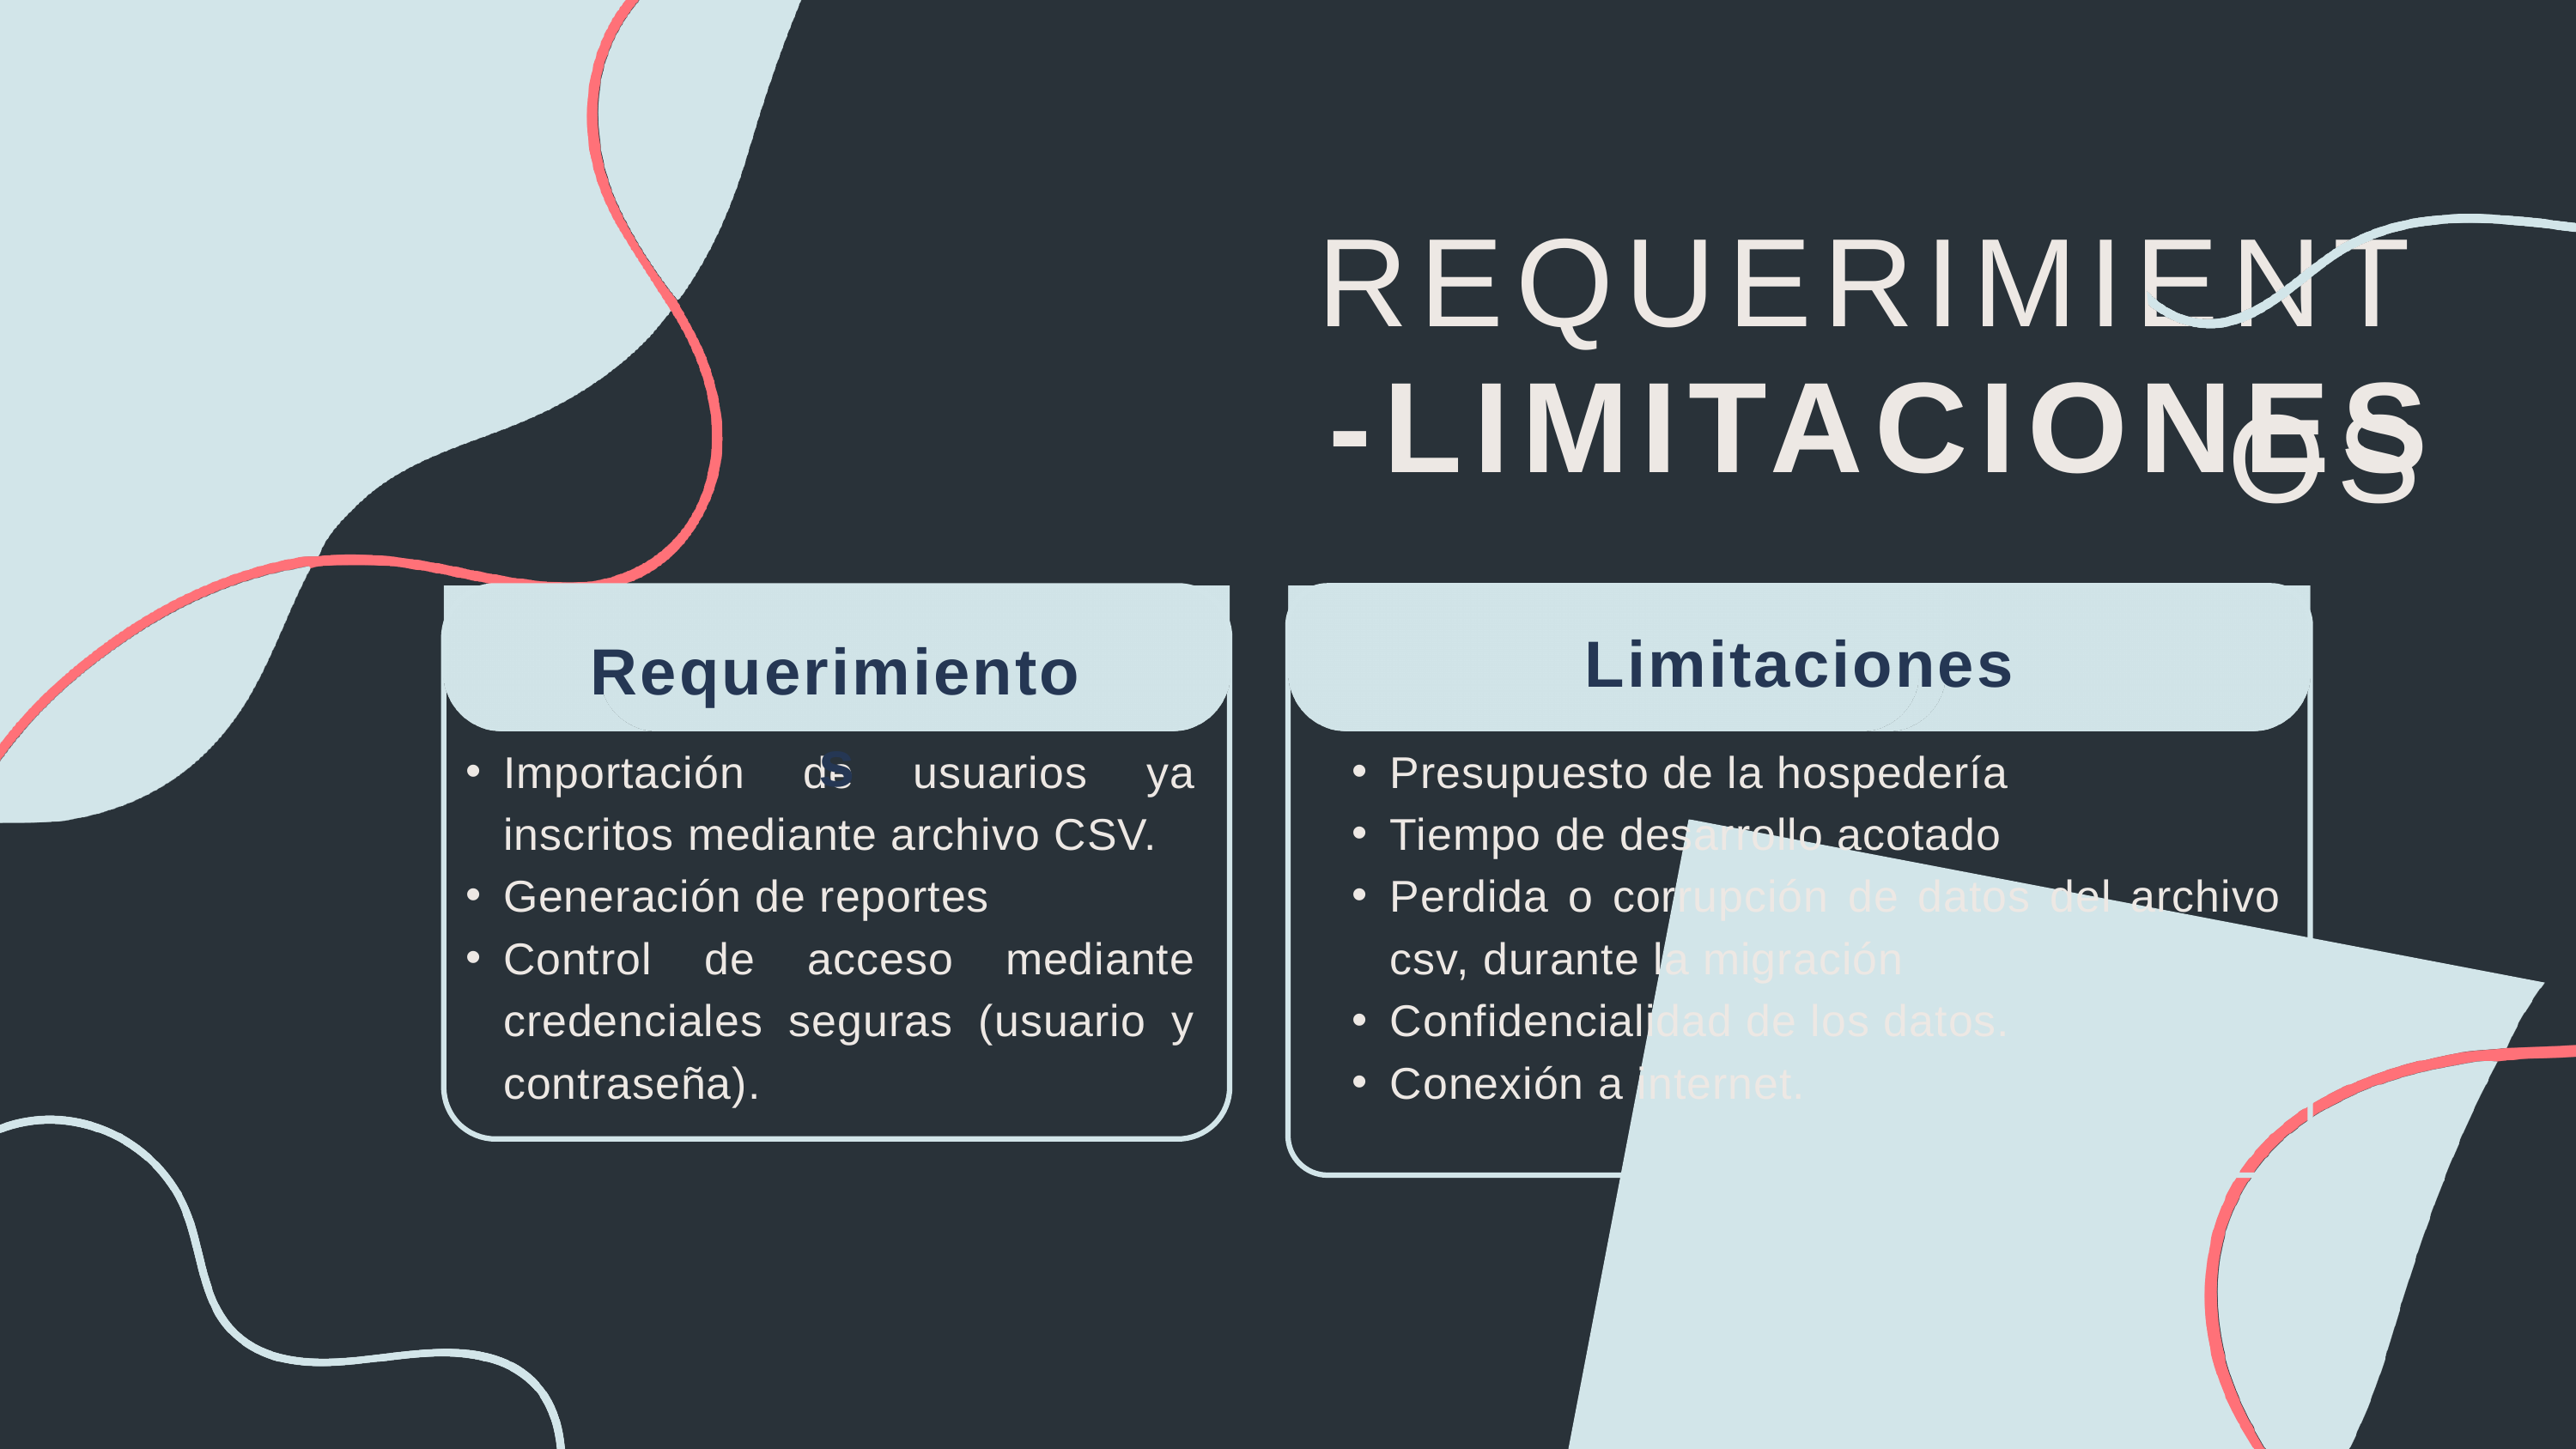

REQUERIMIENTOS
-LIMITACIONES

Limitaciones
Requerimientos
Importación de usuarios ya inscritos mediante archivo CSV.
Generación de reportes
Control de acceso mediante credenciales seguras (usuario y contraseña).

Presupuesto de la hospedería
Tiempo de desarrollo acotado
Perdida o corrupción de datos del archivo csv, durante la migración
Confidencialidad de los datos.
Conexión a internet.